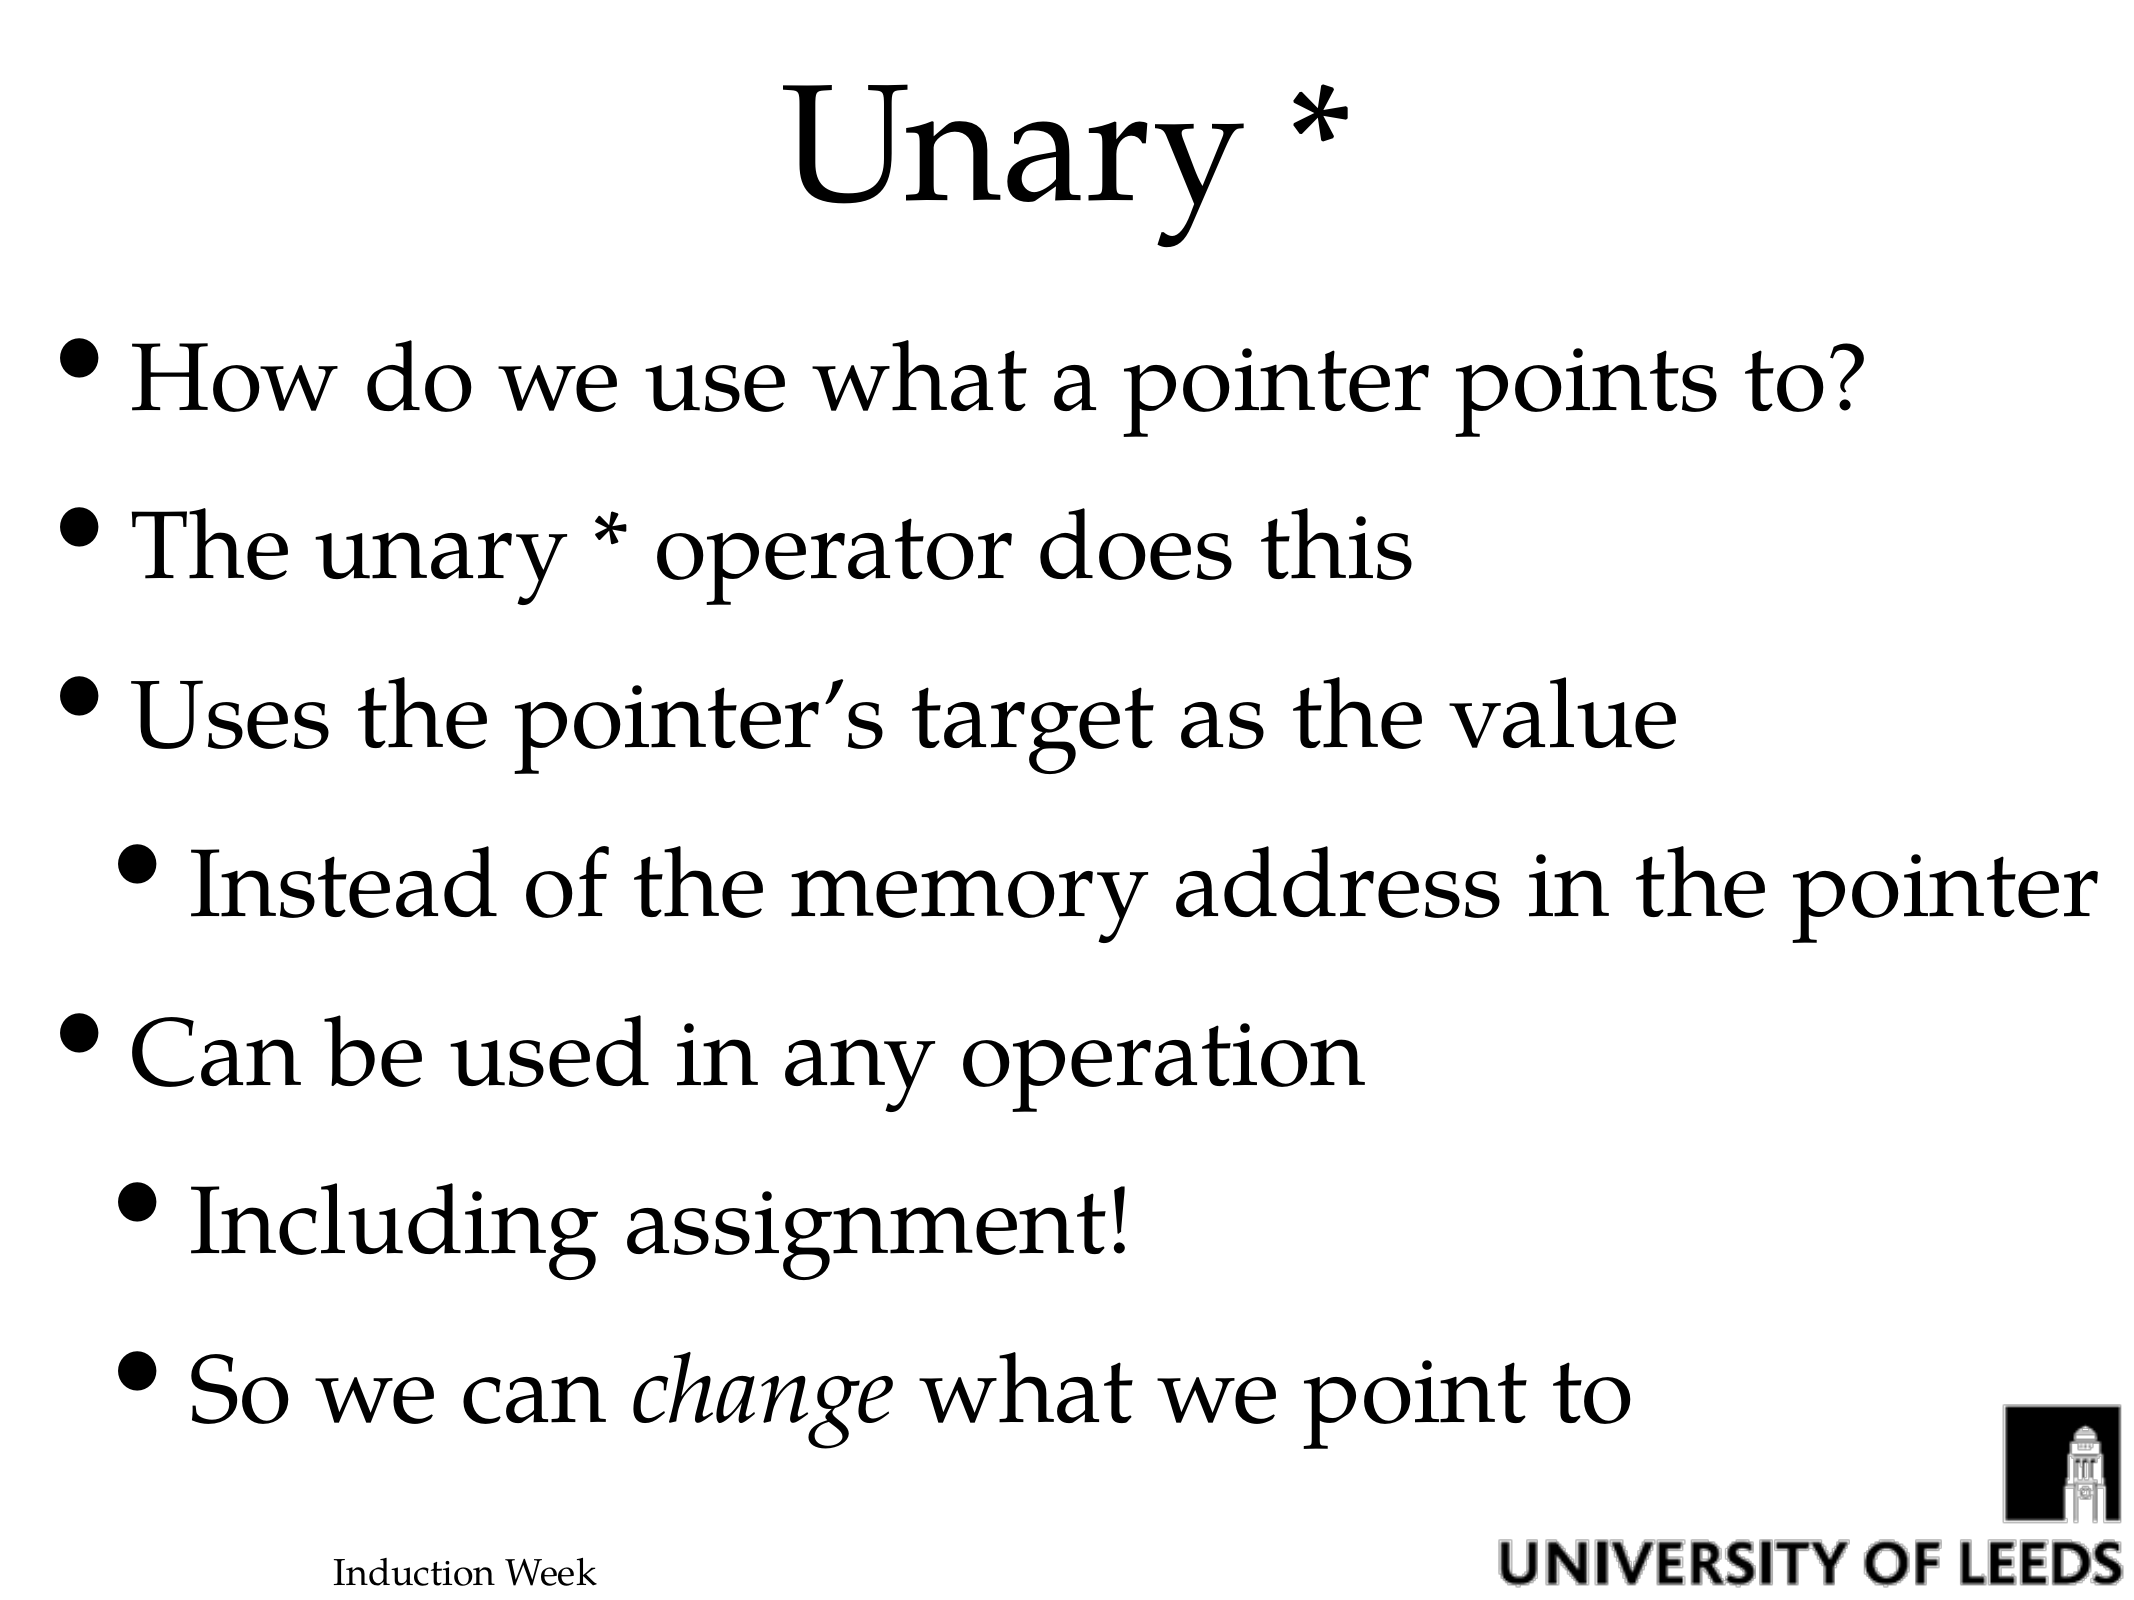

# Unary *
How do we use what a pointer points to?
The unary * operator does this
Uses the pointer’s target as the value
Instead of the memory address in the pointer
Can be used in any operation
Including assignment!
So we can change what we point to